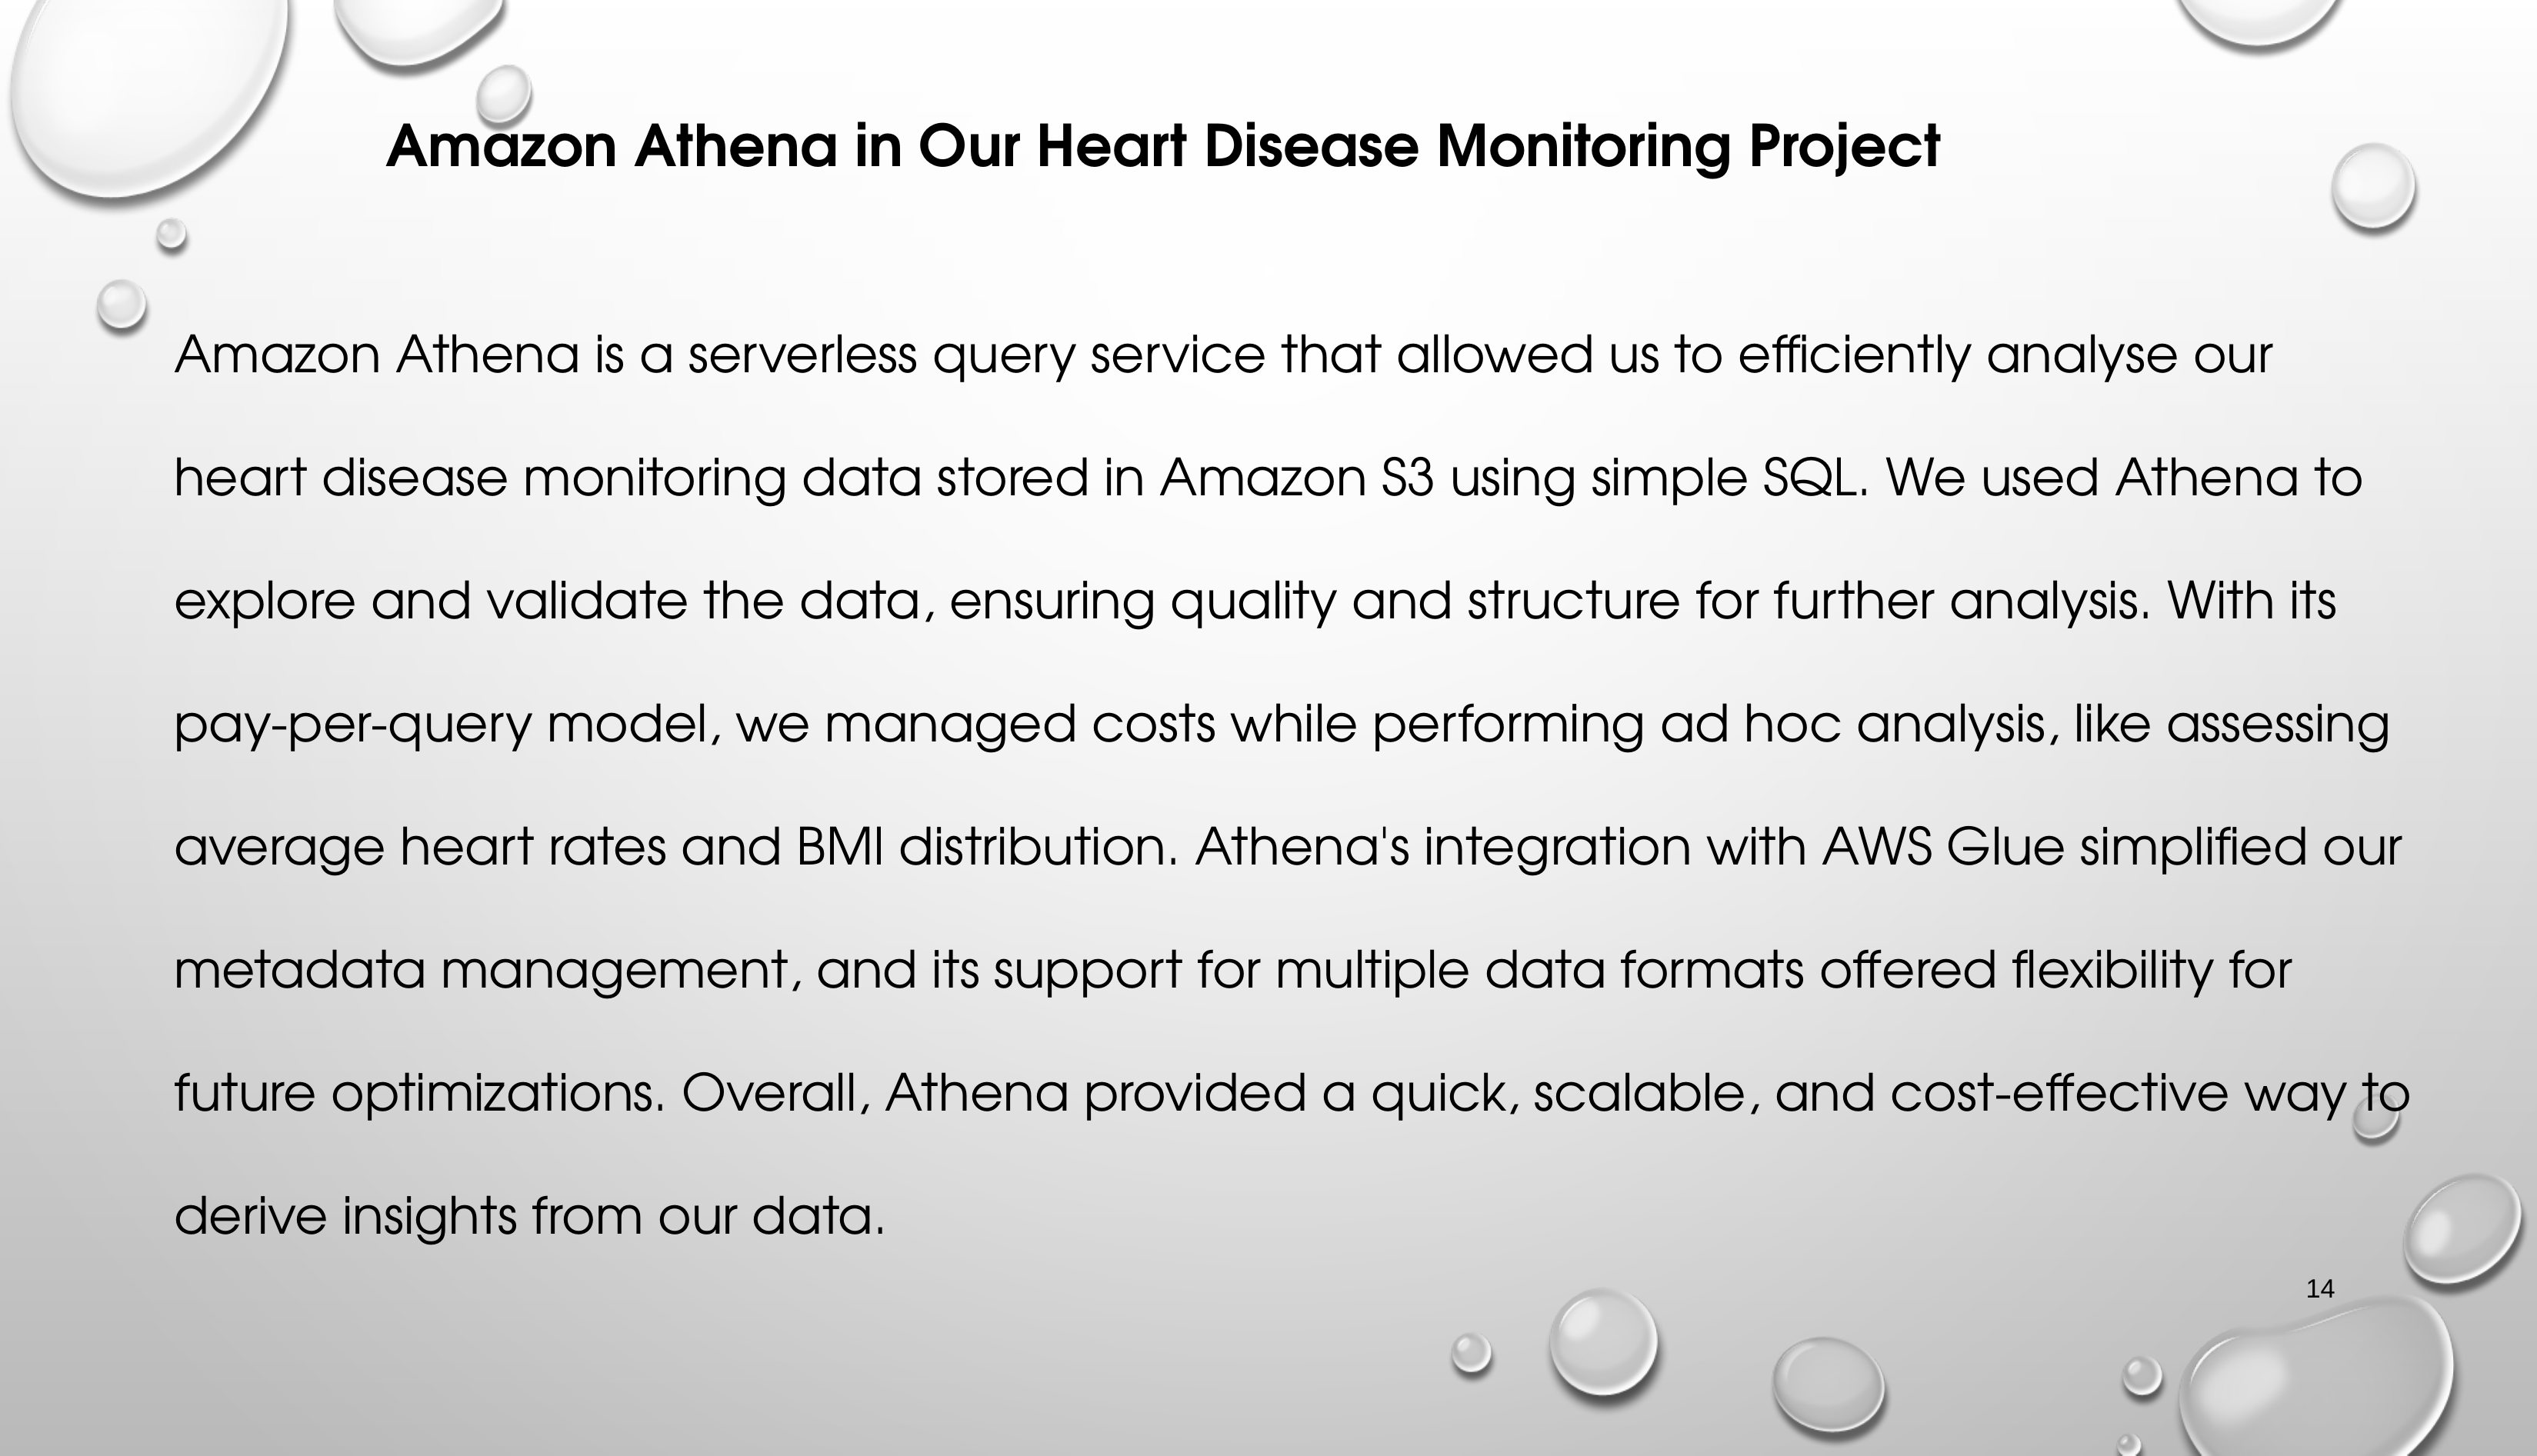

Amazon Athena in Our Heart Disease Monitoring Project

Amazon Athena is a serverless query service that allowed us to efficiently analyse our heart disease monitoring data stored in Amazon S3 using simple SQL. We used Athena to explore and validate the data, ensuring quality and structure for further analysis. With its pay-per-query model, we managed costs while performing ad hoc analysis, like assessing average heart rates and BMI distribution. Athena's integration with AWS Glue simplified our metadata management, and its support for multiple data formats offered flexibility for future optimizations. Overall, Athena provided a quick, scalable, and cost-effective way to derive insights from our data.

14